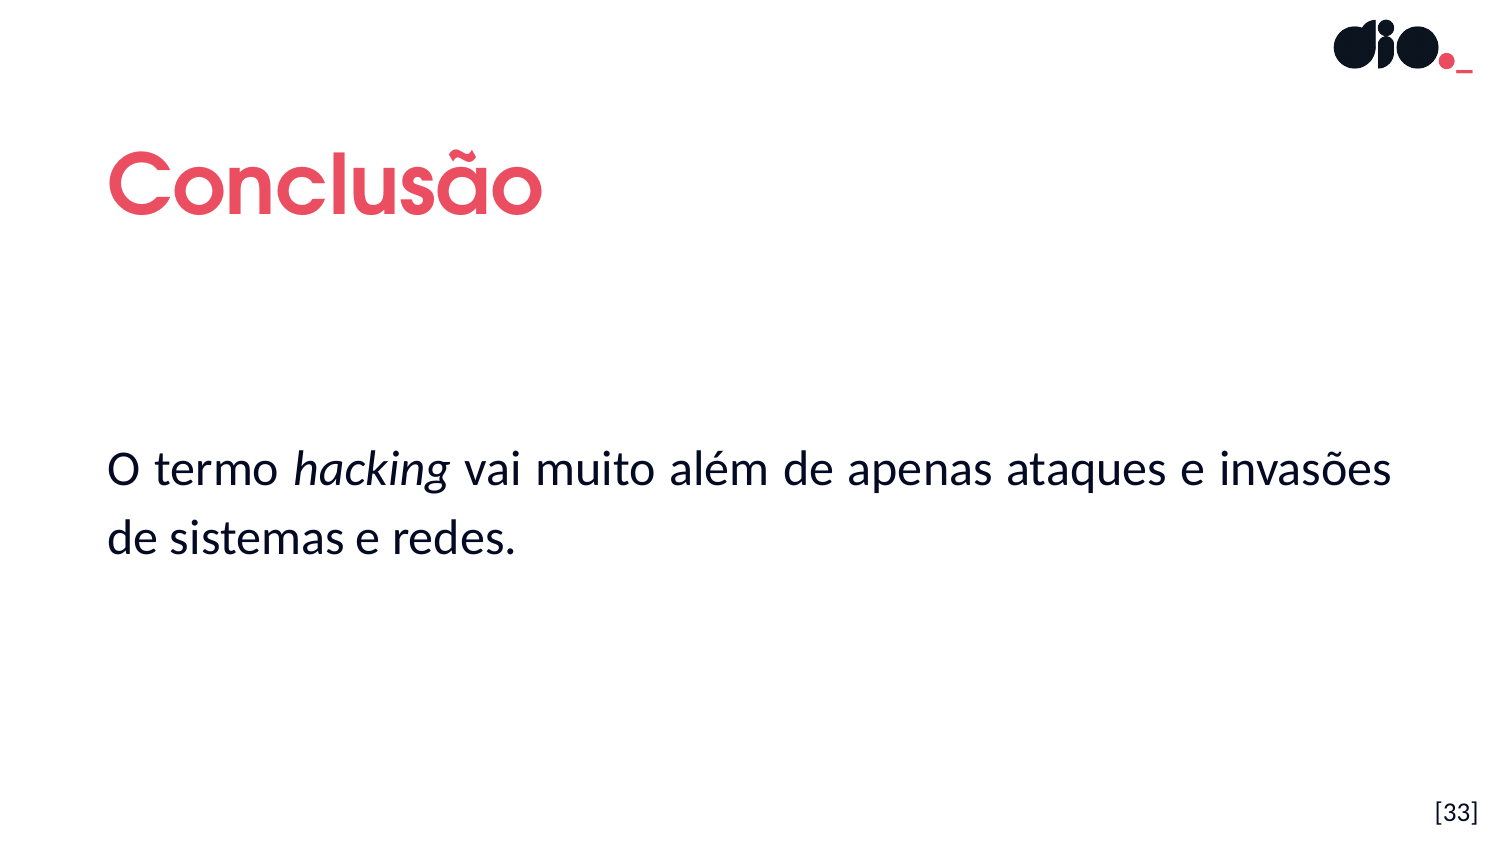

Conclusão
O termo hacking vai muito além de apenas ataques e invasões de sistemas e redes.
[33]